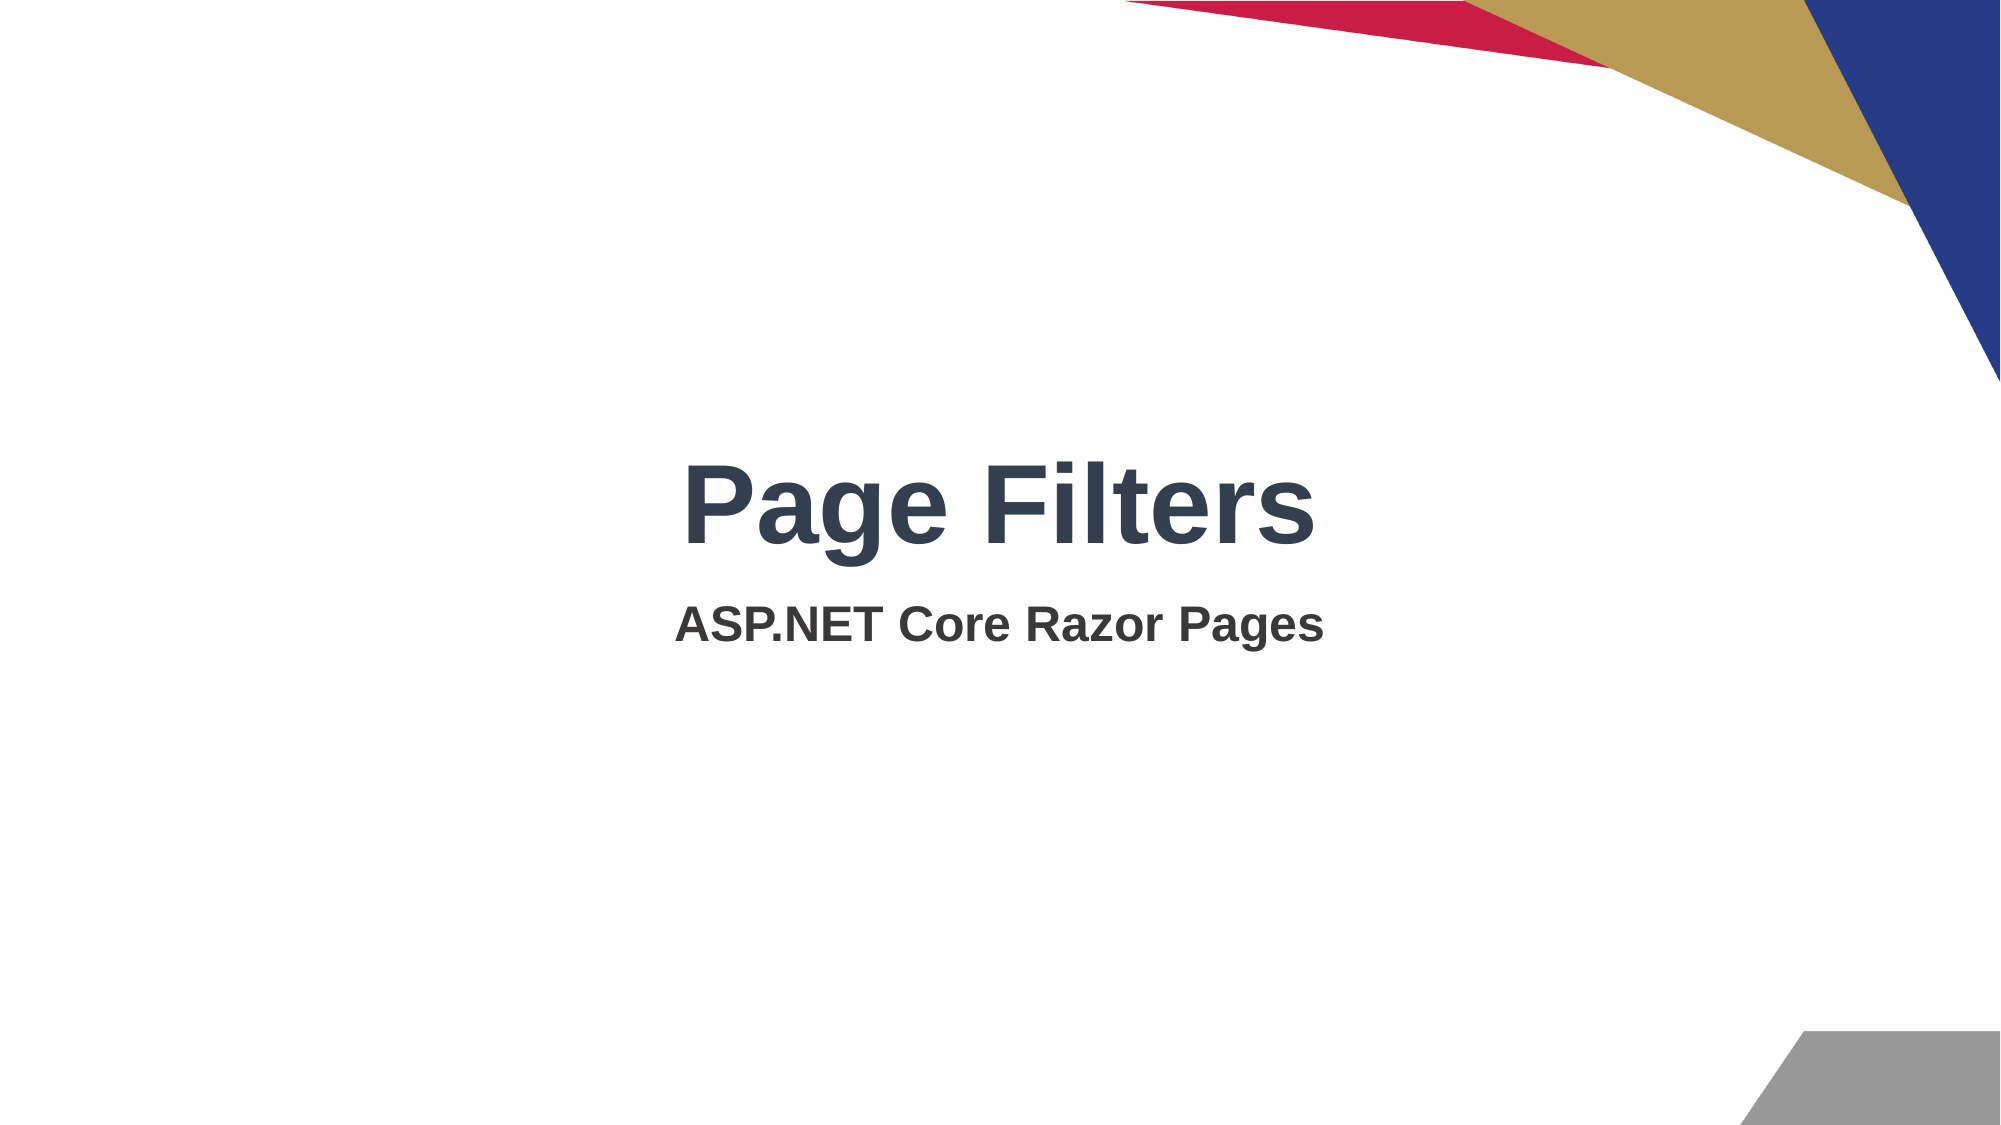

# Page Filters
ASP.NET Core Razor Pages